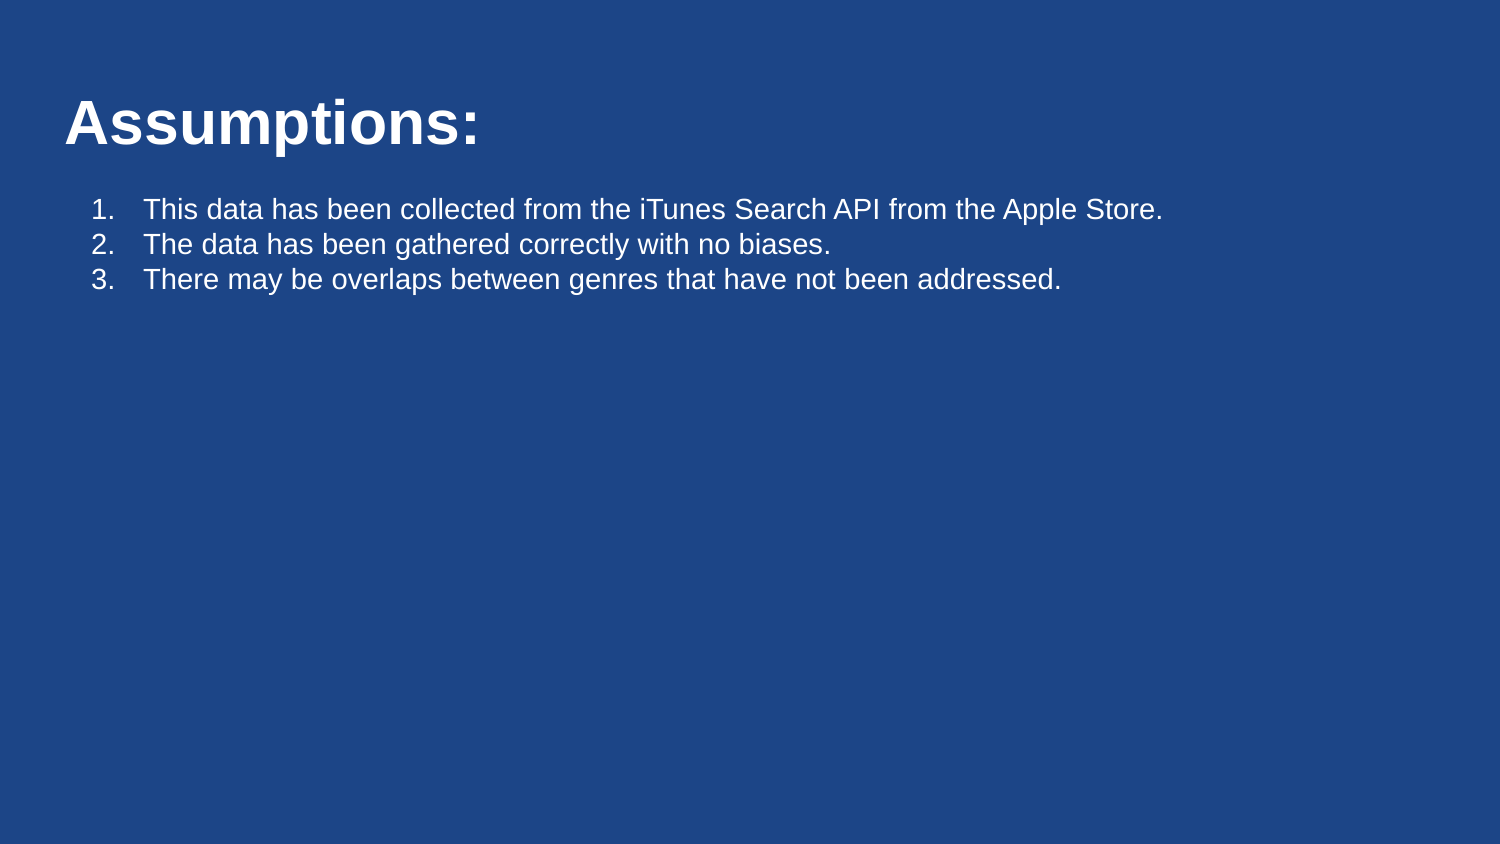

# Assumptions:
This data has been collected from the iTunes Search API from the Apple Store.
The data has been gathered correctly with no biases.
There may be overlaps between genres that have not been addressed.